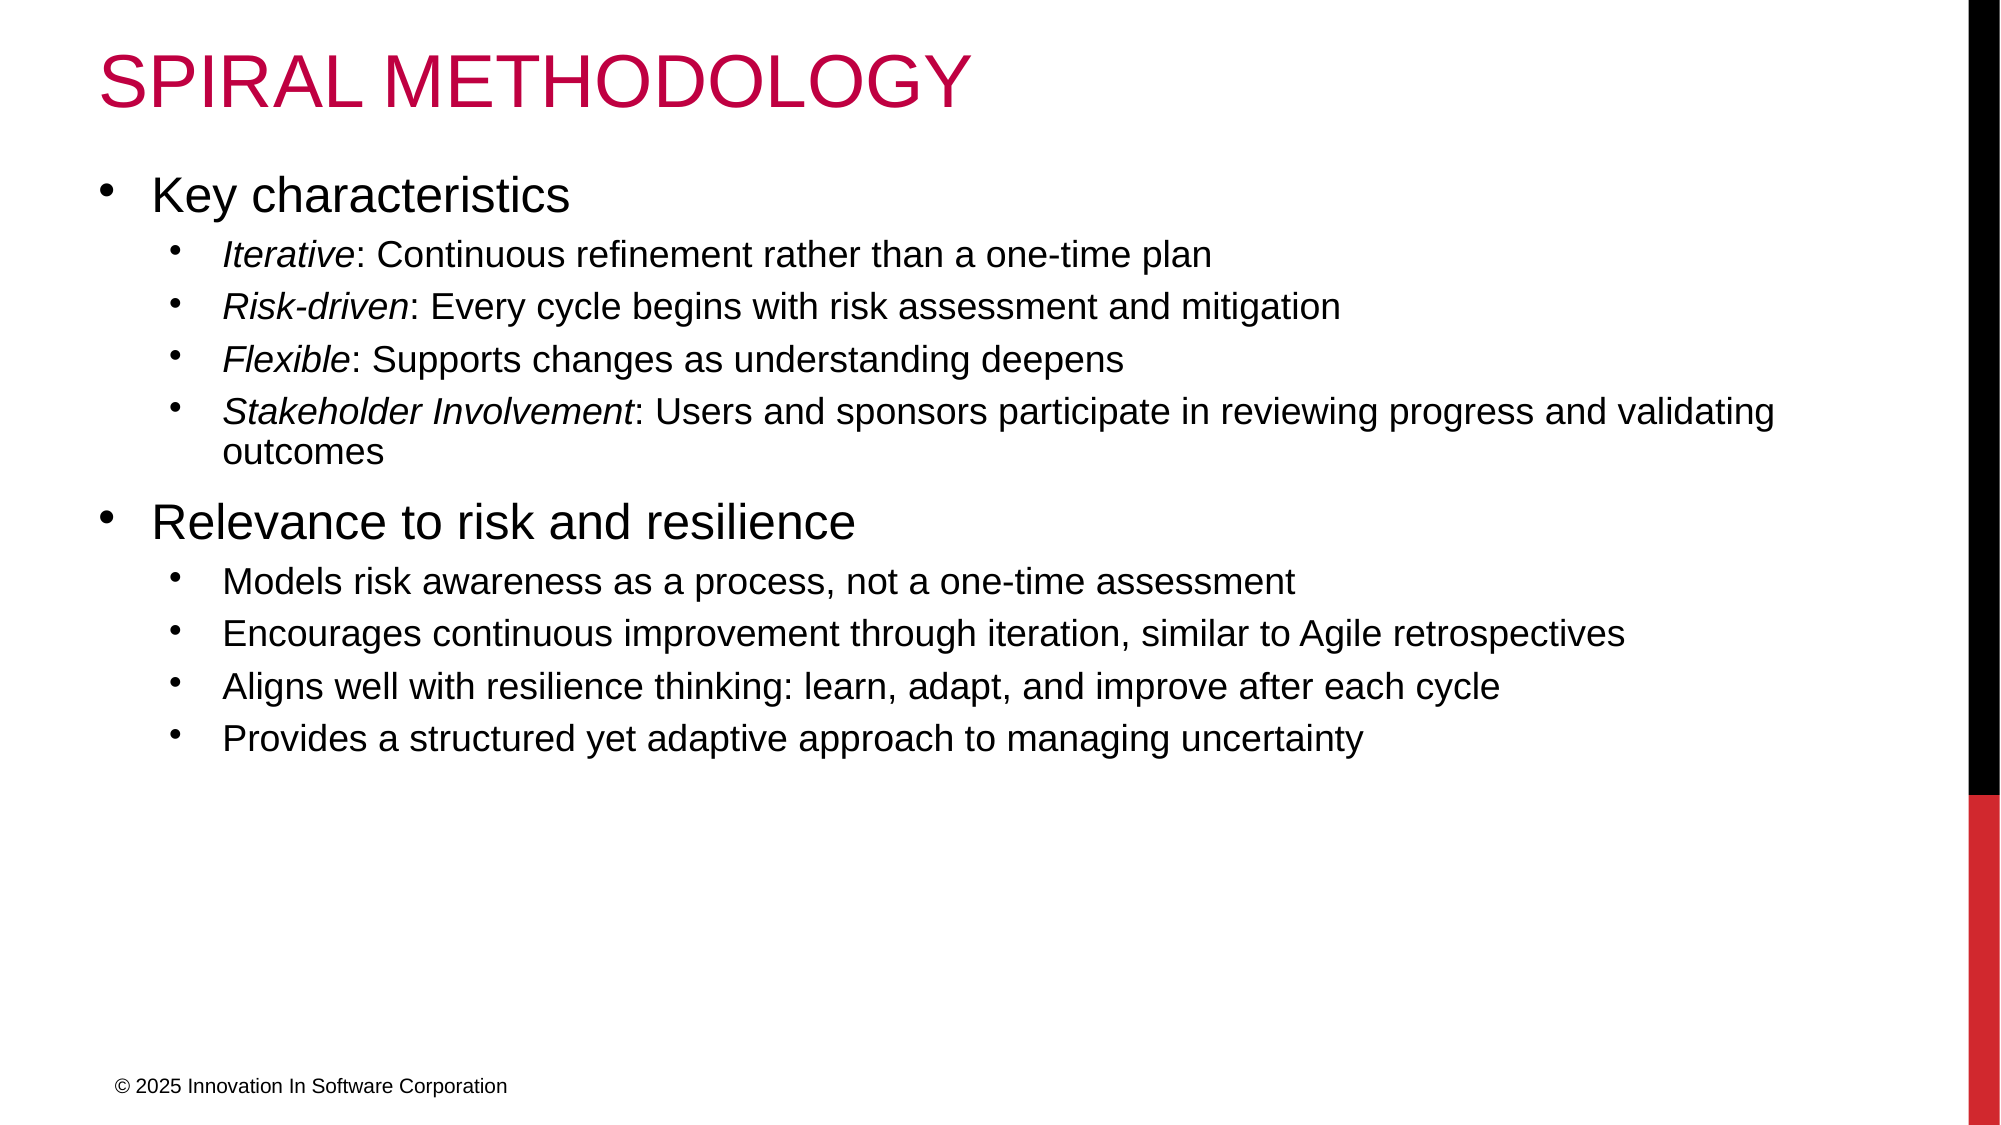

# Spiral methodology
Key characteristics
Iterative: Continuous refinement rather than a one-time plan
Risk-driven: Every cycle begins with risk assessment and mitigation
Flexible: Supports changes as understanding deepens
Stakeholder Involvement: Users and sponsors participate in reviewing progress and validating outcomes
Relevance to risk and resilience
Models risk awareness as a process, not a one-time assessment
Encourages continuous improvement through iteration, similar to Agile retrospectives
Aligns well with resilience thinking: learn, adapt, and improve after each cycle
Provides a structured yet adaptive approach to managing uncertainty
© 2025 Innovation In Software Corporation